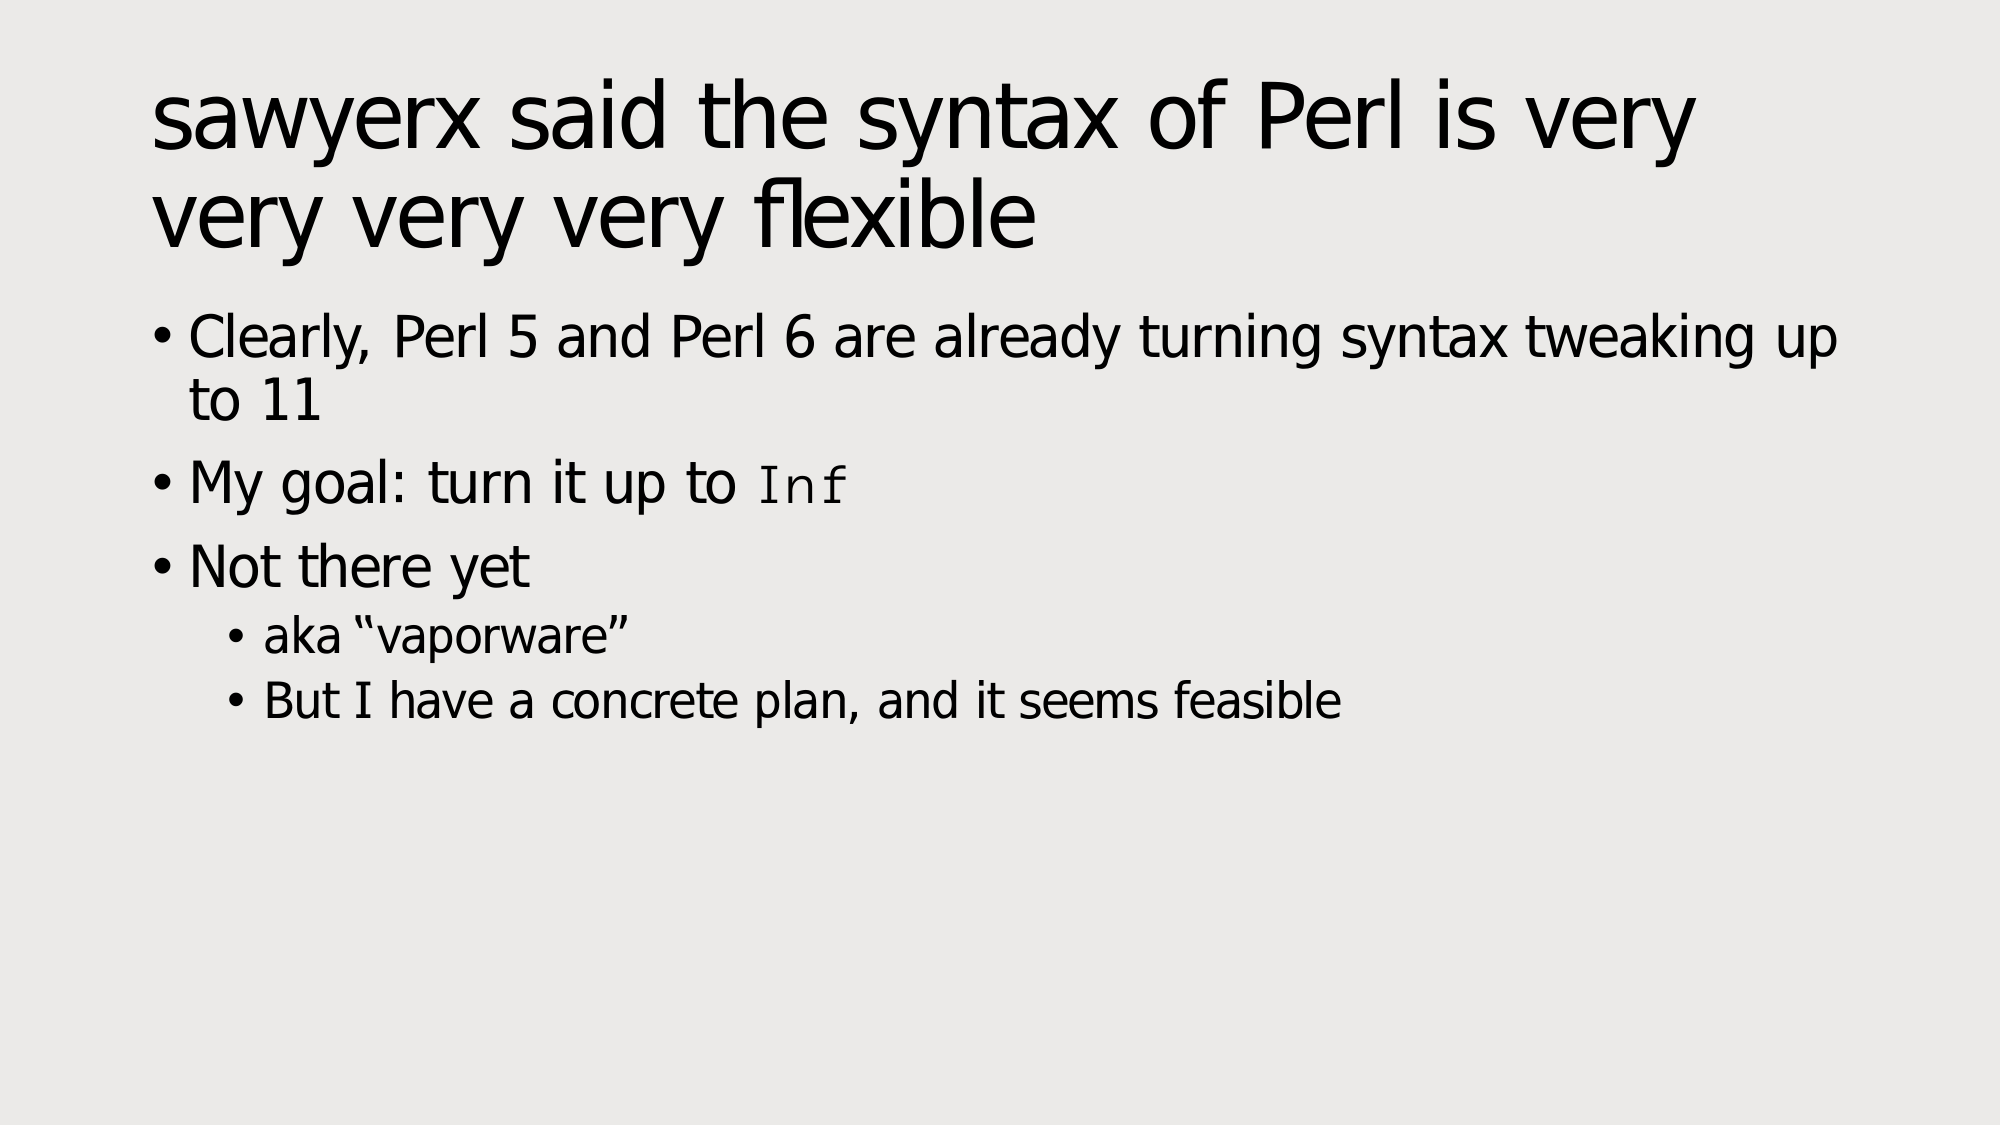

# sawyerx said the syntax of Perl is very very very very flexible
Clearly, Perl 5 and Perl 6 are already turning syntax tweaking up to 11
My goal: turn it up to Inf
Not there yet
aka “vaporware”
But I have a concrete plan, and it seems feasible